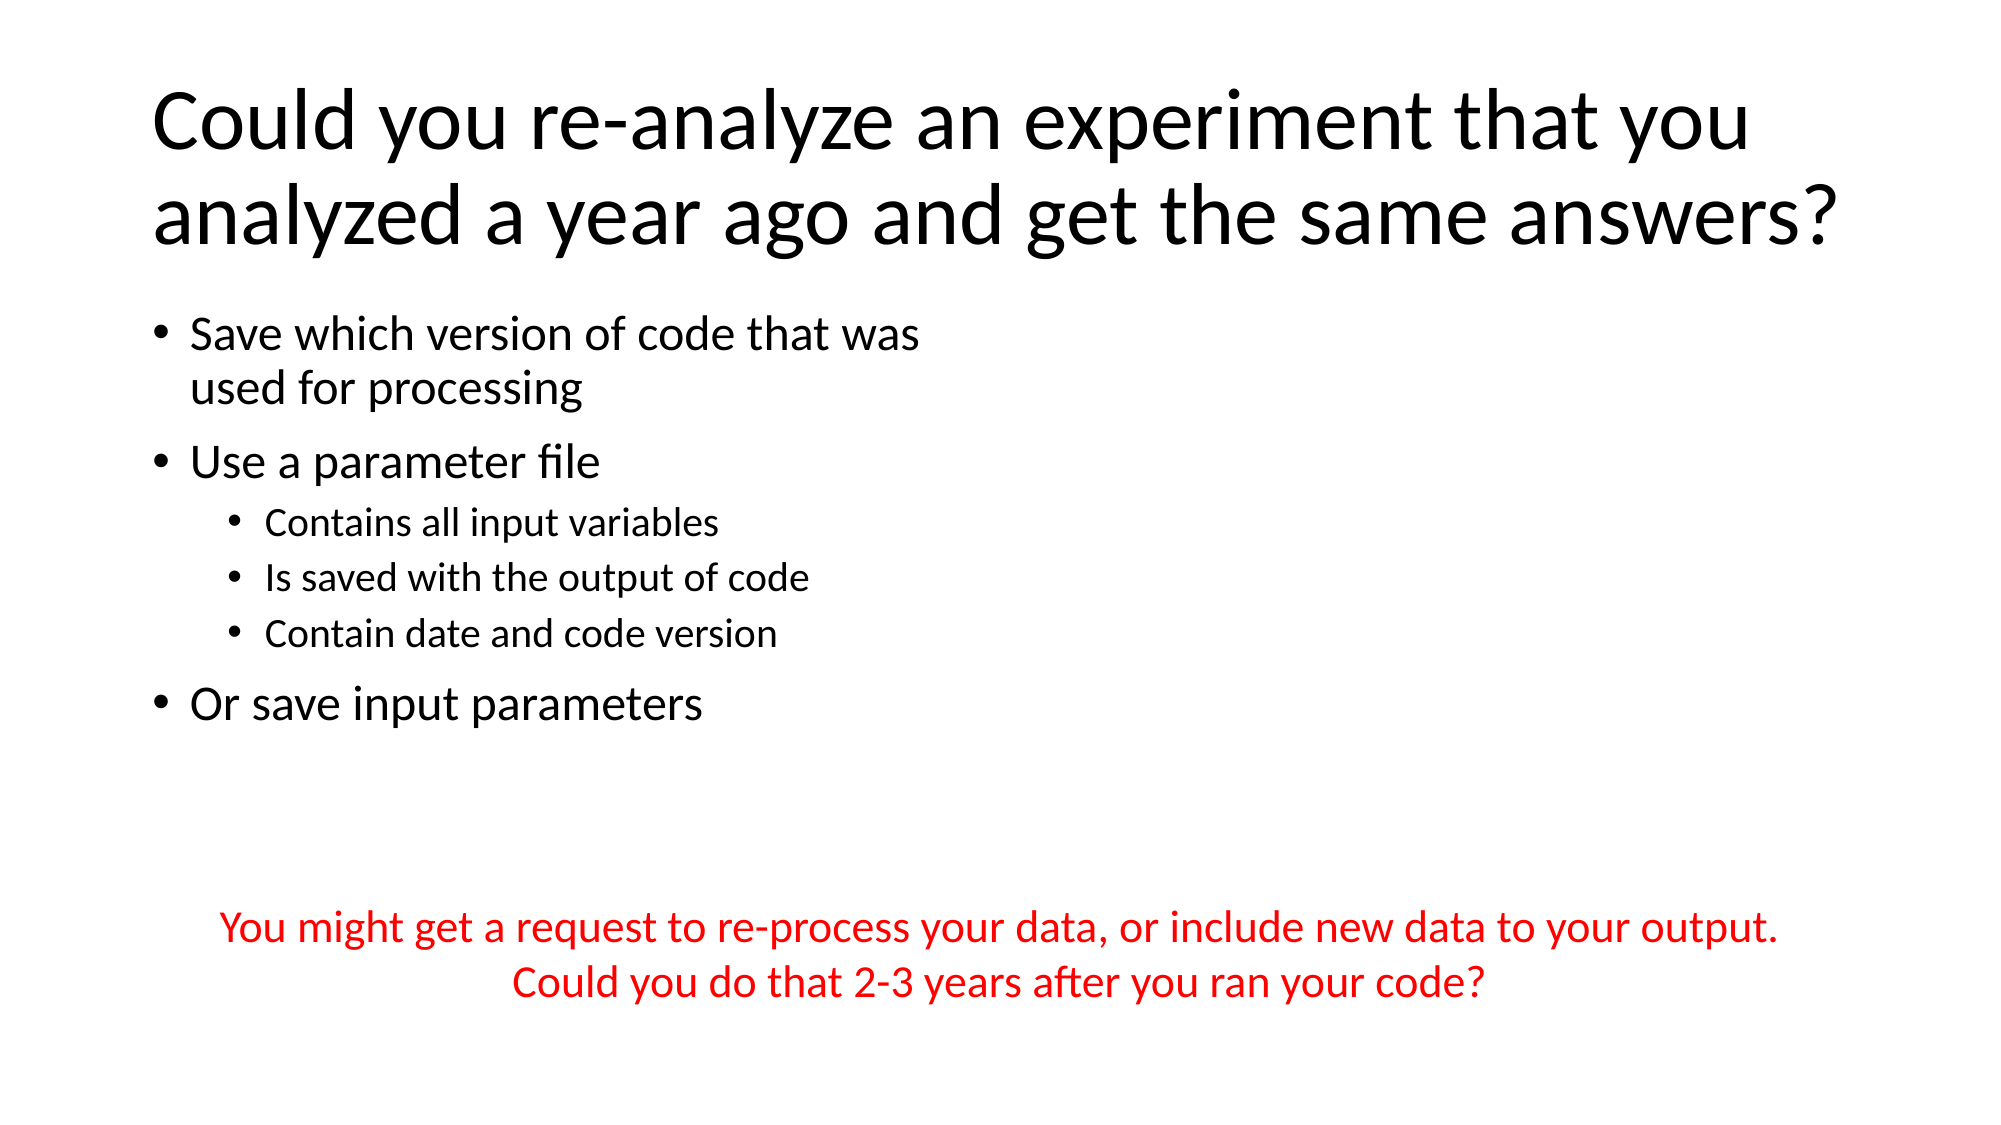

# Could you re-analyze an experiment that you analyzed a year ago and get the same answers?
Save which version of code that was used for processing
Use a parameter file
Contains all input variables
Is saved with the output of code
Contain date and code version
Or save input parameters

You might get a request to re-process your data, or include new data to your output.
Could you do that 2-3 years after you ran your code?